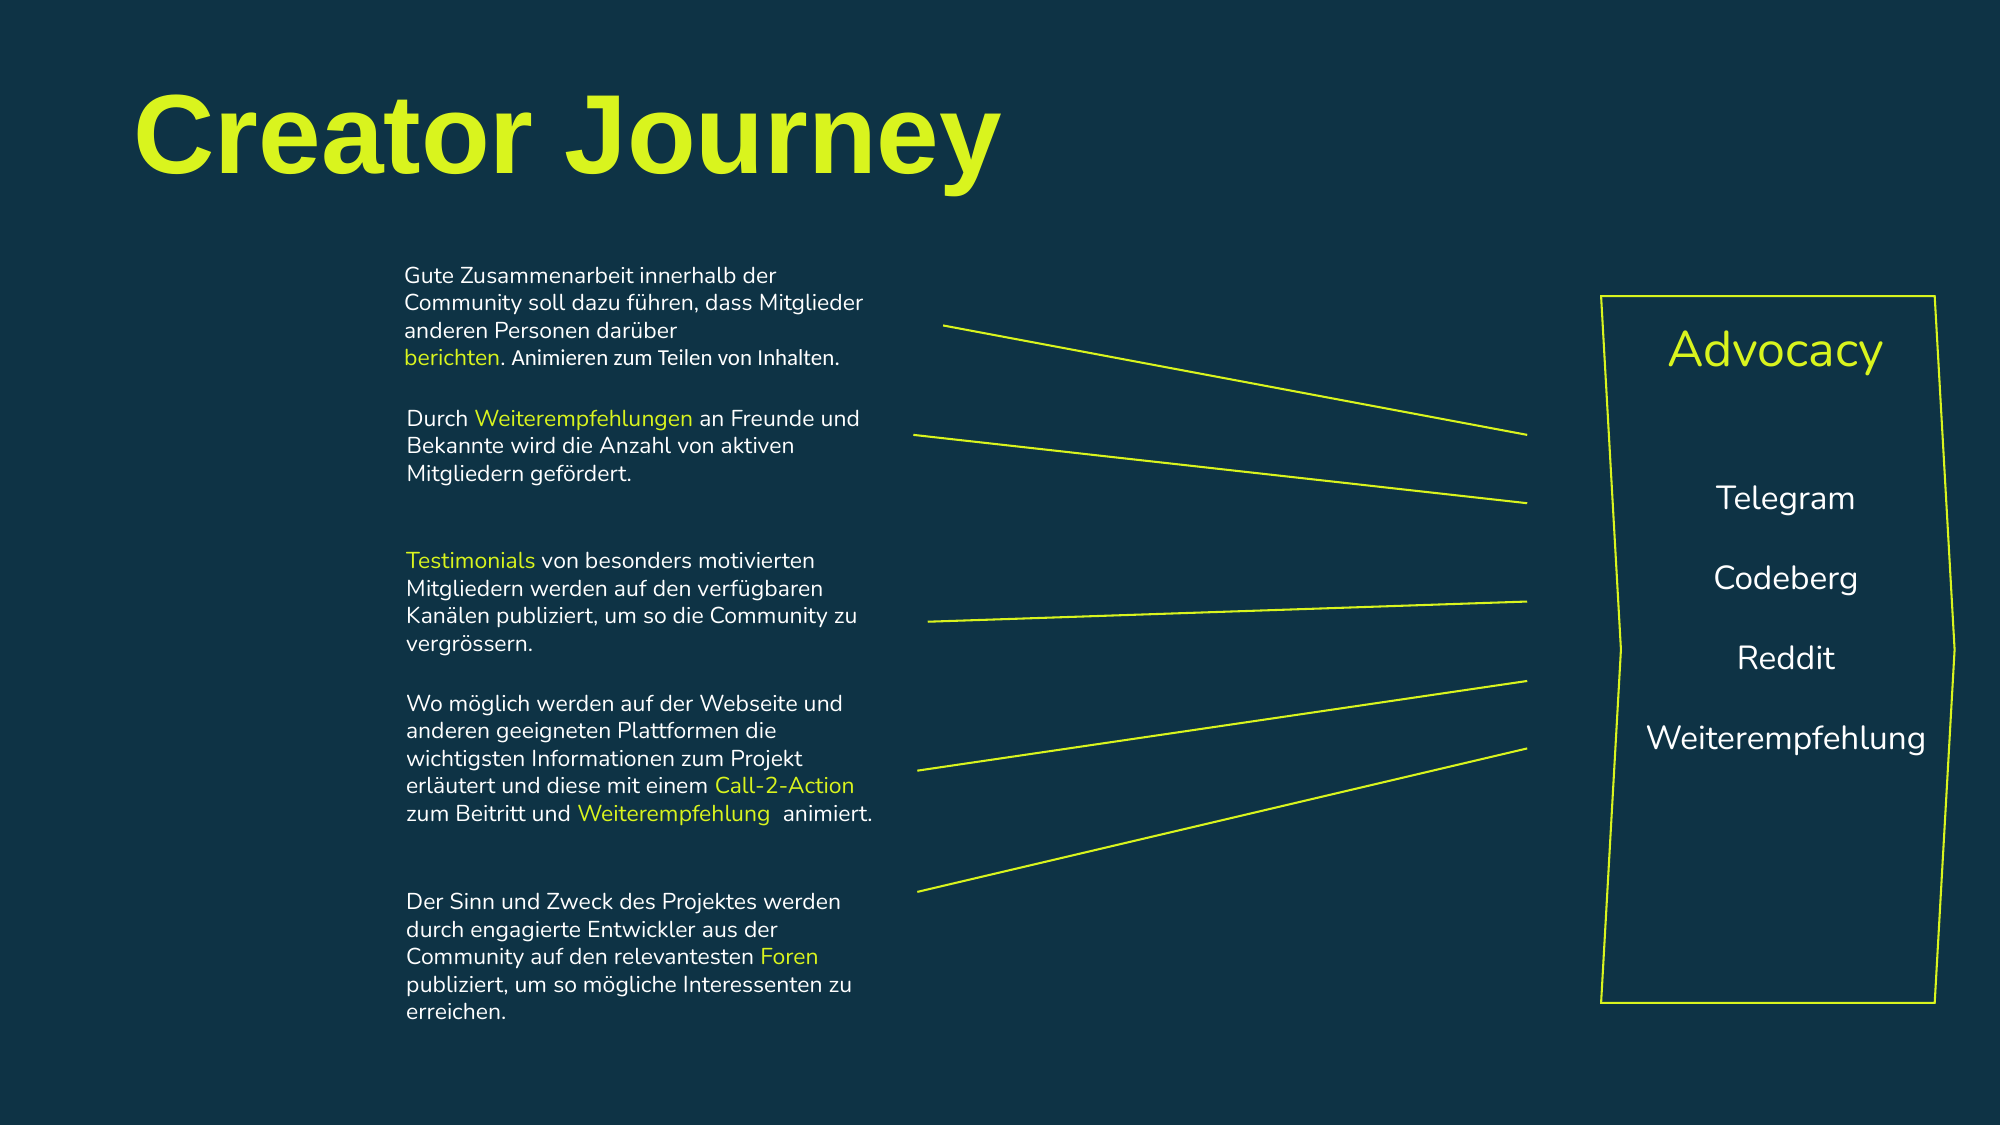

# Creator Journey
Gute Zusammenarbeit innerhalb der Community soll dazu führen, dass Mitglieder anderen Personen darüber berichten. Animieren zum Teilen von Inhalten.

Advocacy
Durch Weiterempfehlungen an Freunde und Bekannte wird die Anzahl von aktiven Mitgliedern gefördert.
Telegram

Codeberg

Reddit

Weiterempfehlung
Testimonials von besonders motivierten Mitgliedern werden auf den verfügbaren Kanälen publiziert, um so die Community zu vergrössern.
Wo möglich werden auf der Webseite und anderen geeigneten Plattformen die wichtigsten Informationen zum Projekt erläutert und diese mit einem Call-2-Action zum Beitritt und Weiterempfehlung  animiert.
Der Sinn und Zweck des Projektes werden durch engagierte Entwickler aus der Community auf den relevantesten Foren publiziert, um so mögliche Interessenten zu erreichen.